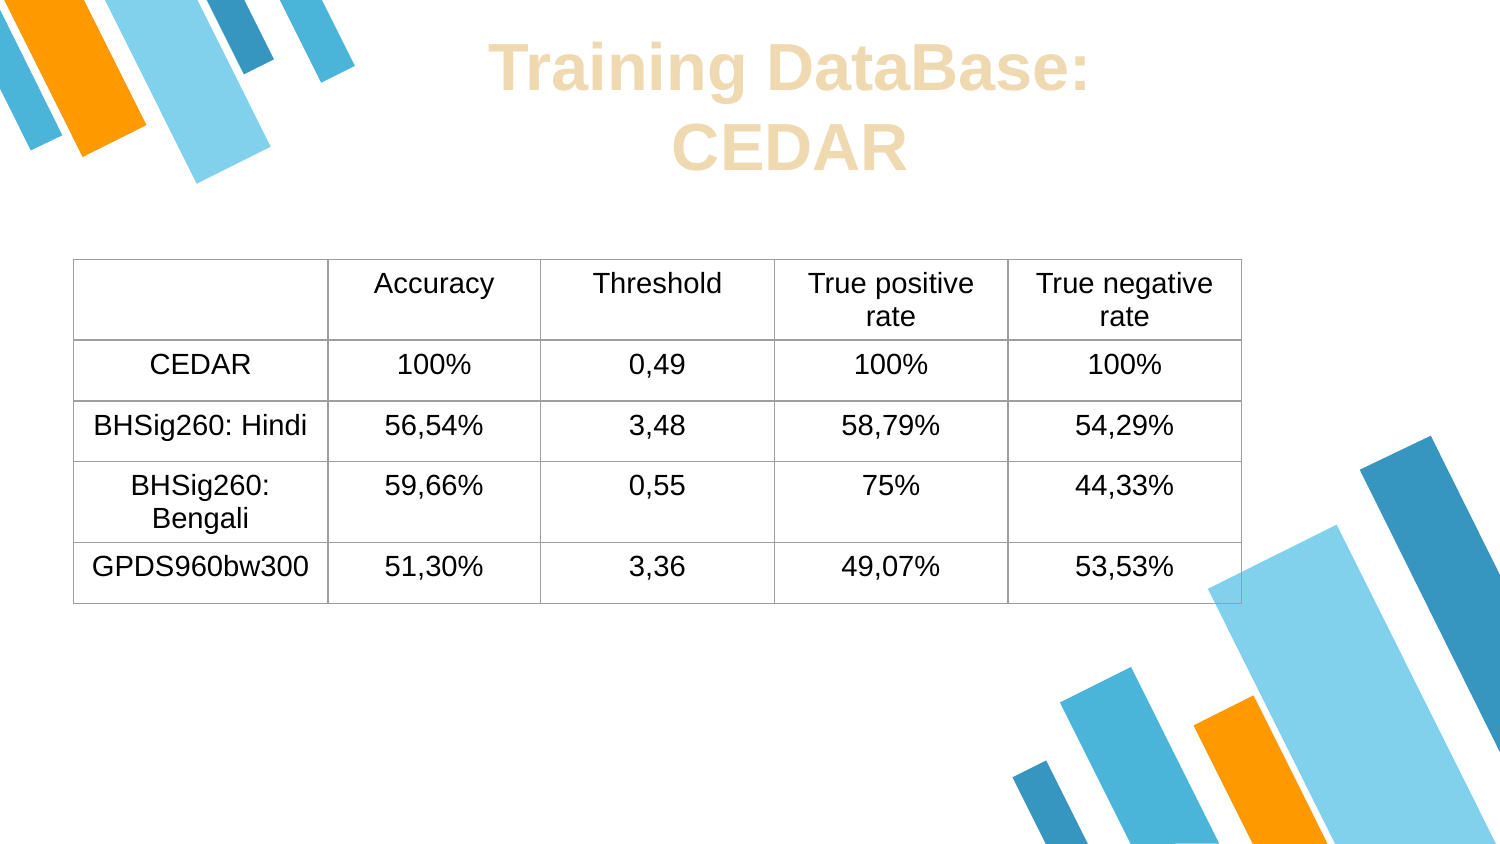

Training DataBase:
CEDAR
|  | Accuracy | Threshold | True positive rate | True negative rate |
| --- | --- | --- | --- | --- |
| CEDAR | 100% | 0,49 | 100% | 100% |
| BHSig260: Hindi | 56,54% | 3,48 | 58,79% | 54,29% |
| BHSig260: Bengali | 59,66% | 0,55 | 75% | 44,33% |
| GPDS960bw300 | 51,30% | 3,36 | 49,07% | 53,53% |